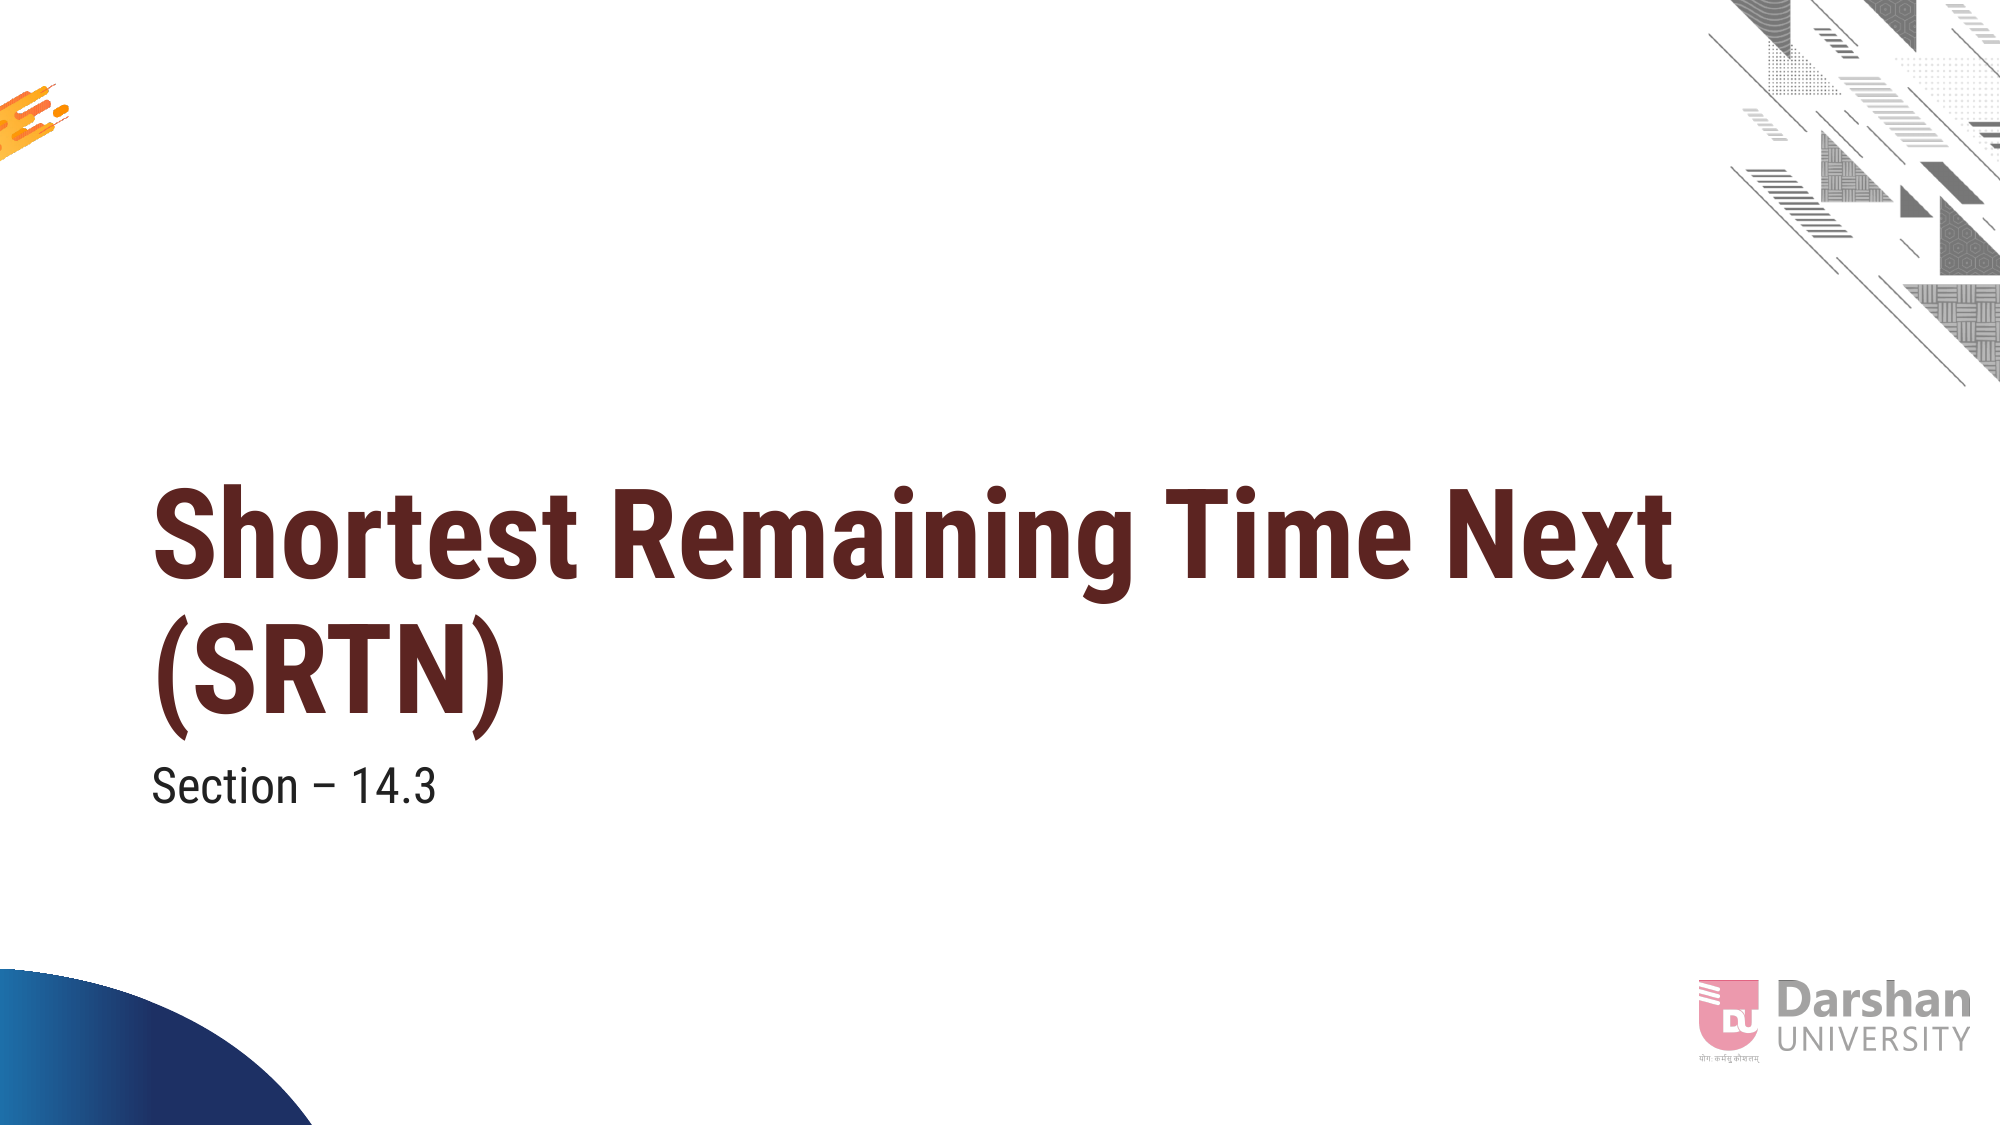

# Shortest Remaining Time Next (SRTN)
Section – 14.3